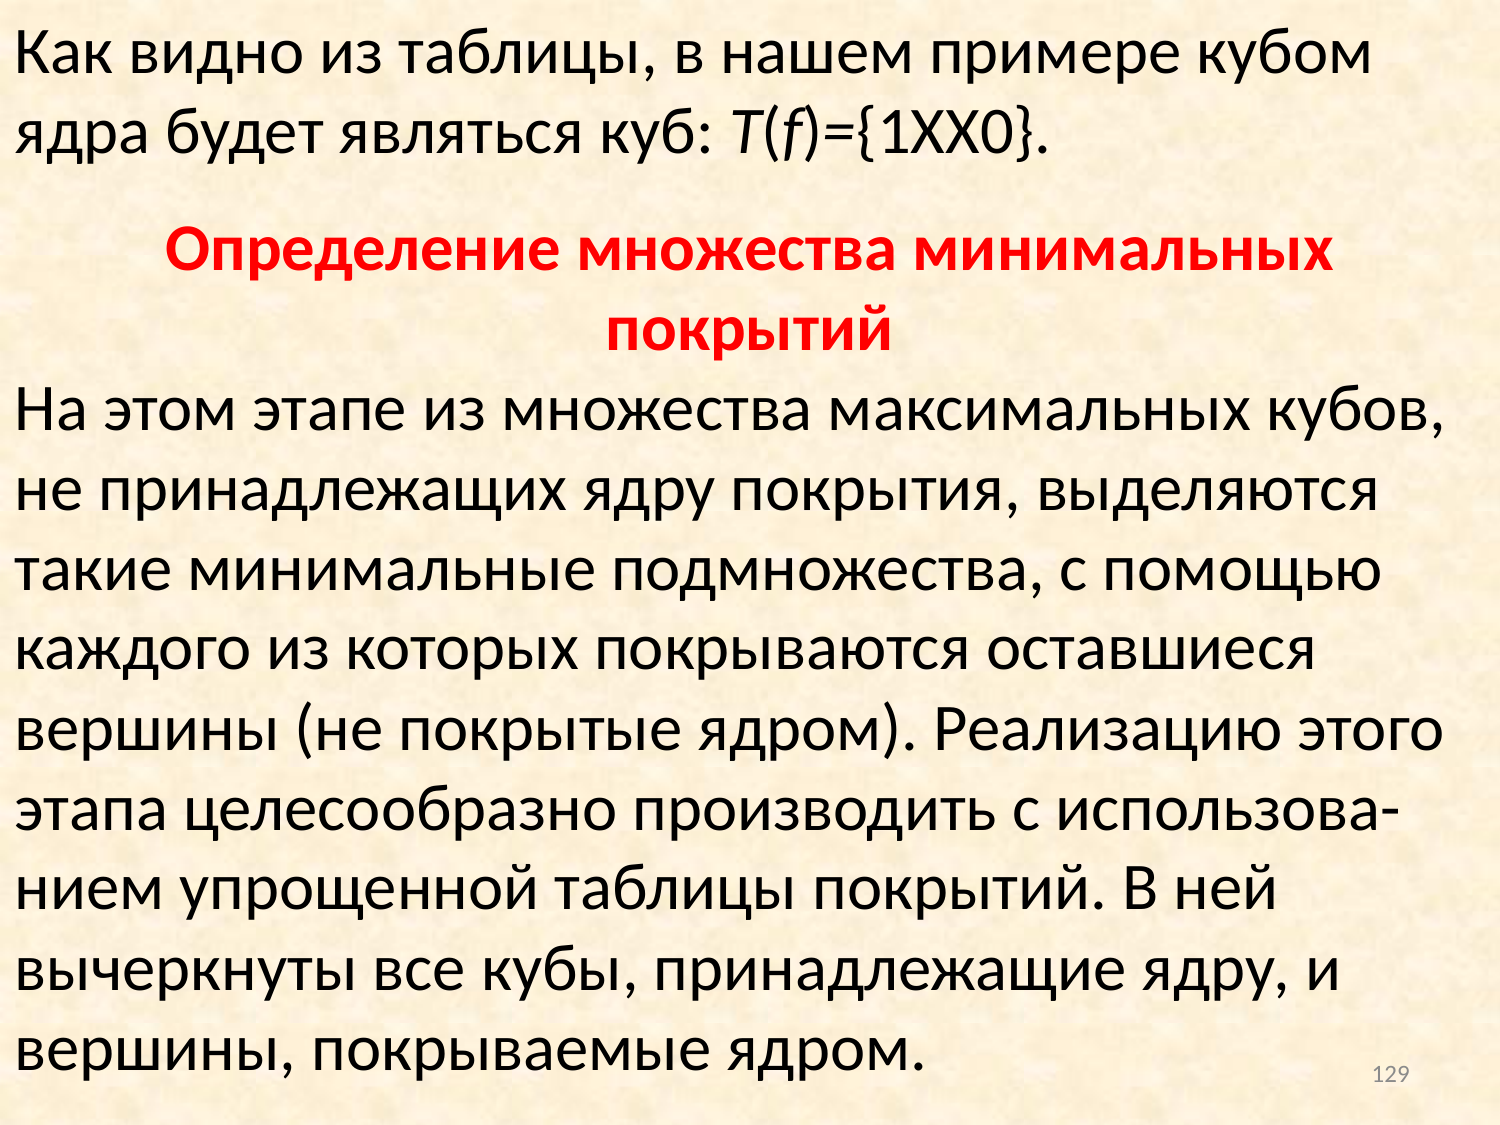

Как видно из таблицы, в нашем примере кубом ядра будет являться куб: T(f)={1ХХ0}.
Определение множества минимальных покрытий
На этом этапе из множества максимальных кубов, не принадлежащих ядру покрытия, выделяются такие минимальные подмножества, с помощью каждого из которых покрываются оставшиеся вершины (не покрытые ядром). Реализацию этого этапа целесообразно производить с использова-нием упрощенной таблицы покрытий. В ней вычеркнуты все кубы, принадлежащие ядру, и вершины, покрываемые ядром.
129